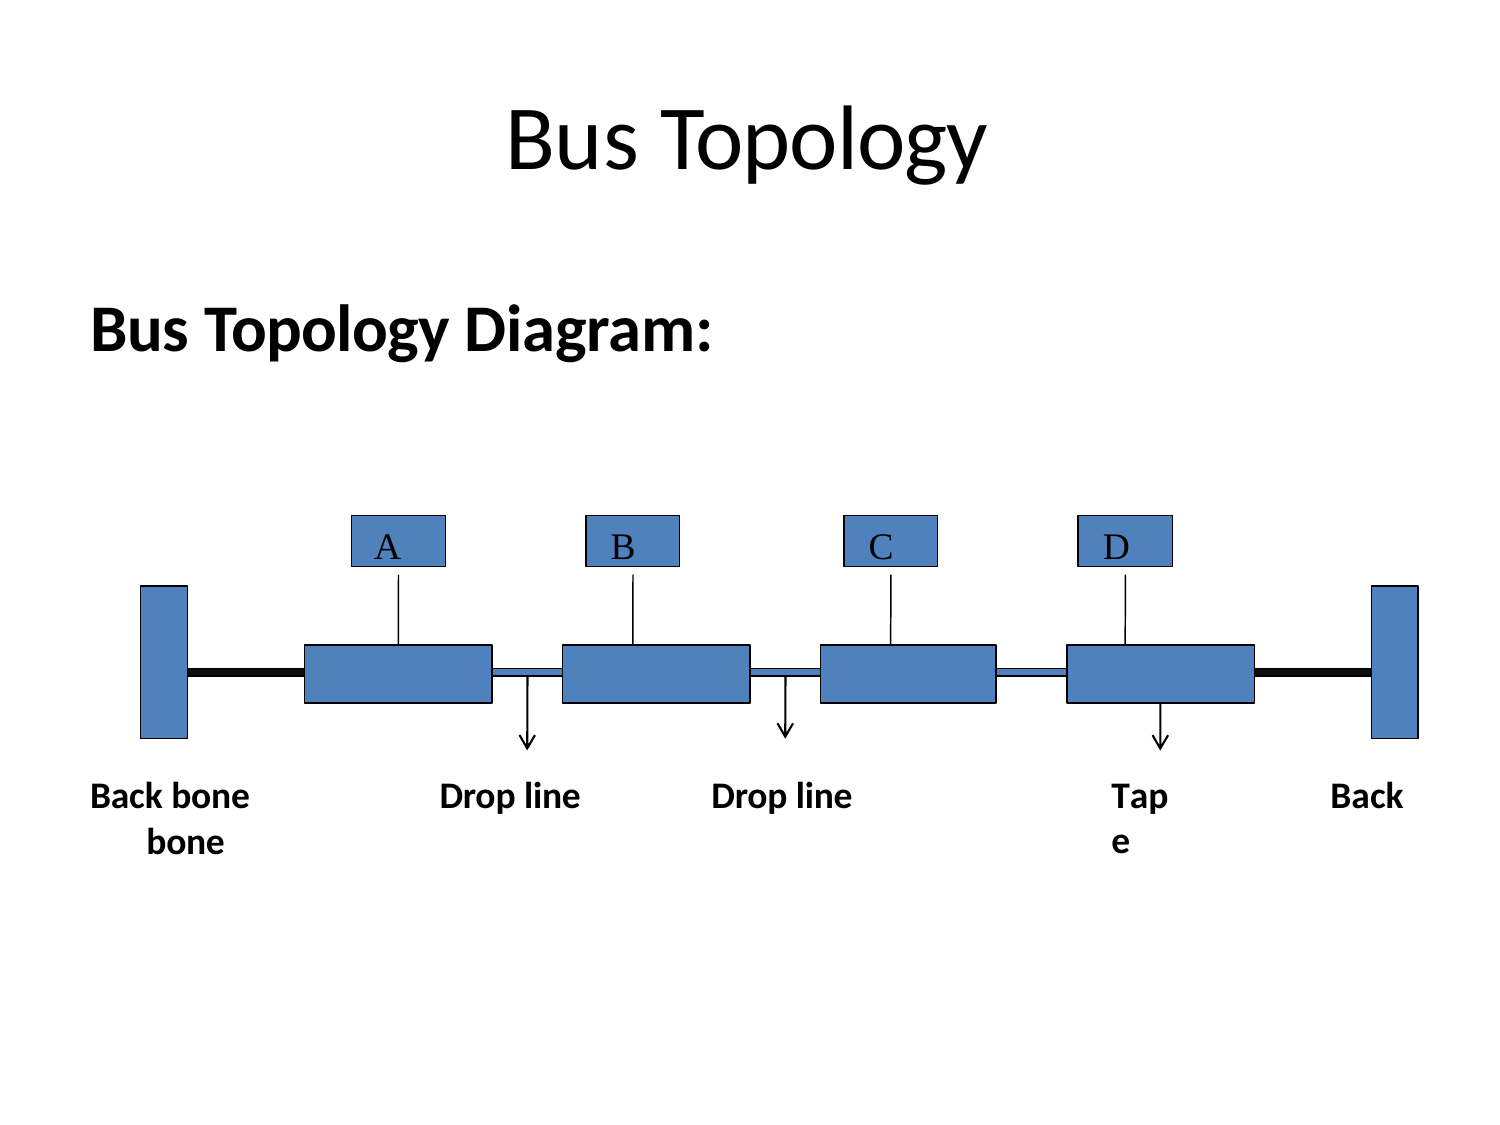

# Bus Topology
Bus Topology Diagram:
A
B
C
D

Back bone
bone
Drop line
Drop line
Tape
Back